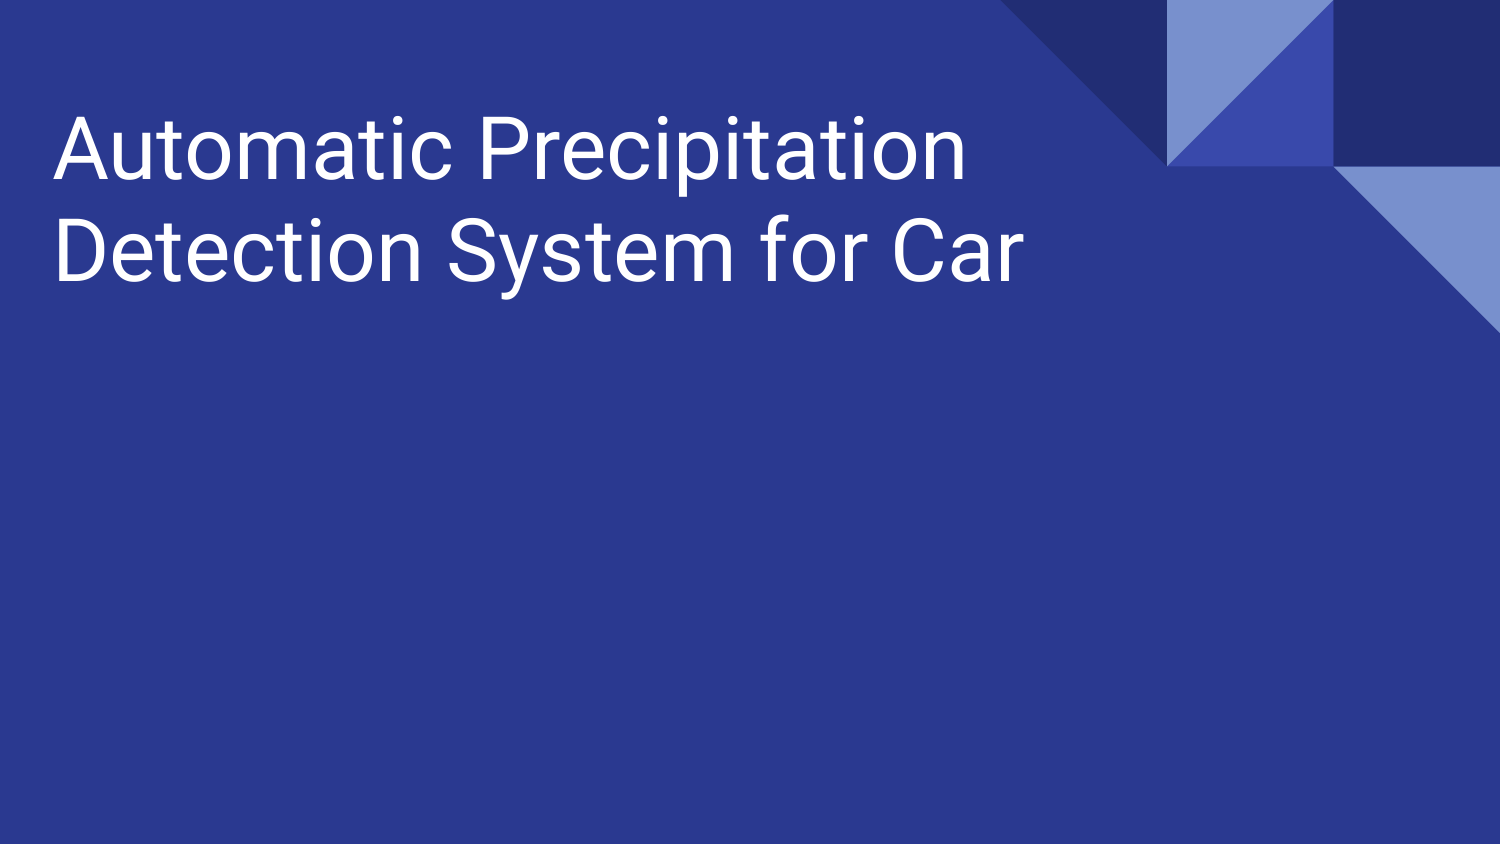

# Automatic Precipitation  Detection System for Car